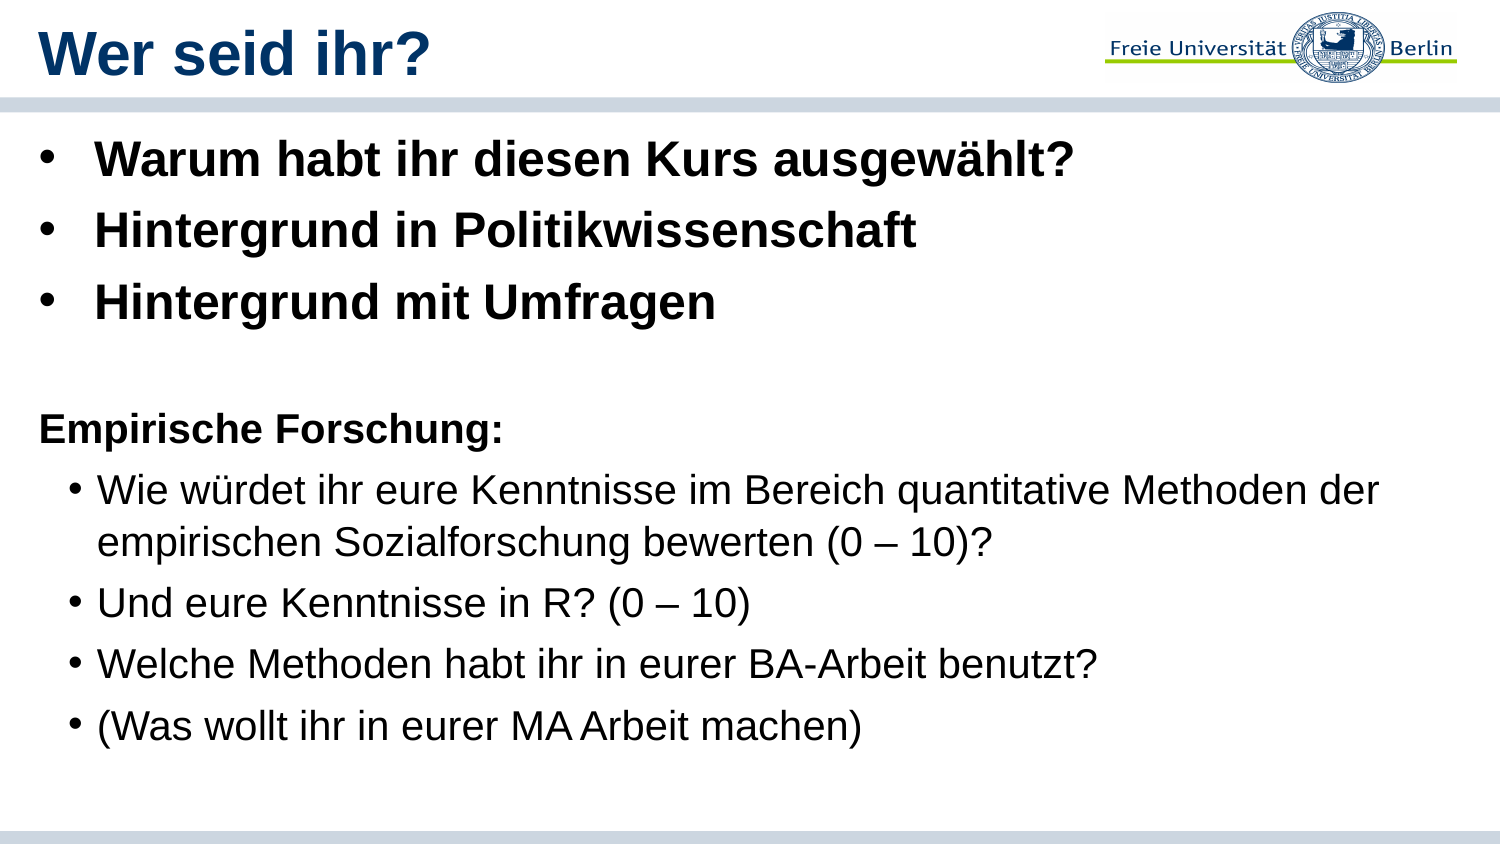

# Wer seid ihr?
Warum habt ihr diesen Kurs ausgewählt?
Hintergrund in Politikwissenschaft
Hintergrund mit Umfragen

Empirische Forschung:
Wie würdet ihr eure Kenntnisse im Bereich quantitative Methoden der empirischen Sozialforschung bewerten (0 – 10)?
Und eure Kenntnisse in R? (0 – 10)
Welche Methoden habt ihr in eurer BA-Arbeit benutzt?
(Was wollt ihr in eurer MA Arbeit machen)